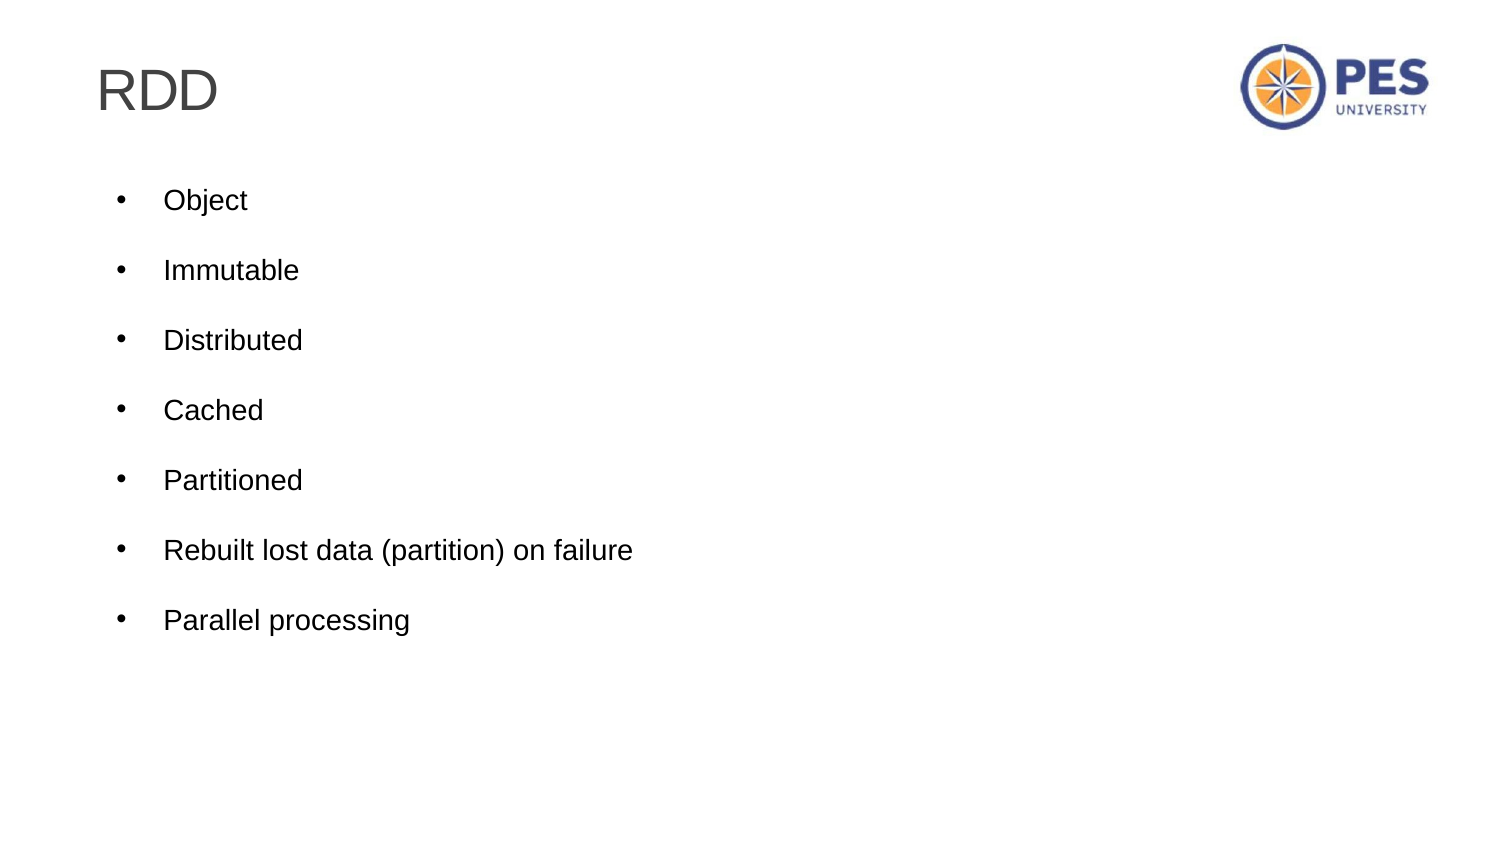

# RDD
Object
Immutable
Distributed
Cached
Partitioned
Rebuilt lost data (partition) on failure
Parallel processing